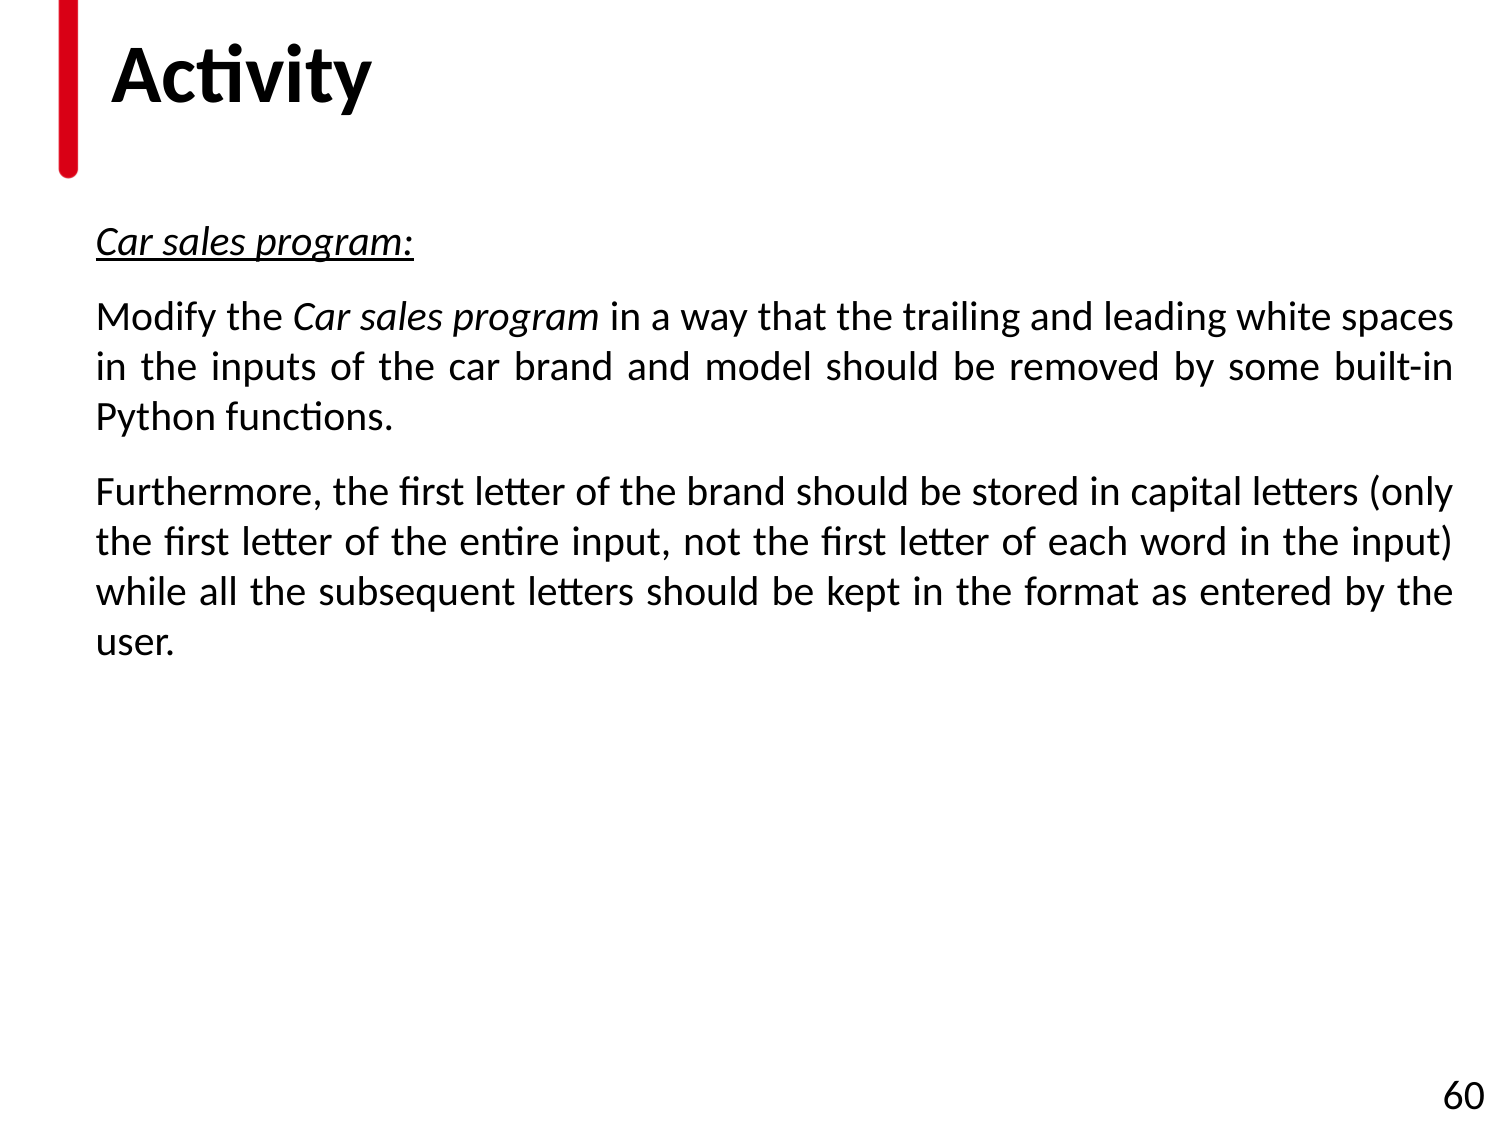

# Activity
Car sales program:
Modify the Car sales program in a way that the trailing and leading white spaces in the inputs of the car brand and model should be removed by some built-in Python functions.
Furthermore, the first letter of the brand should be stored in capital letters (only the first letter of the entire input, not the first letter of each word in the input) while all the subsequent letters should be kept in the format as entered by the user.